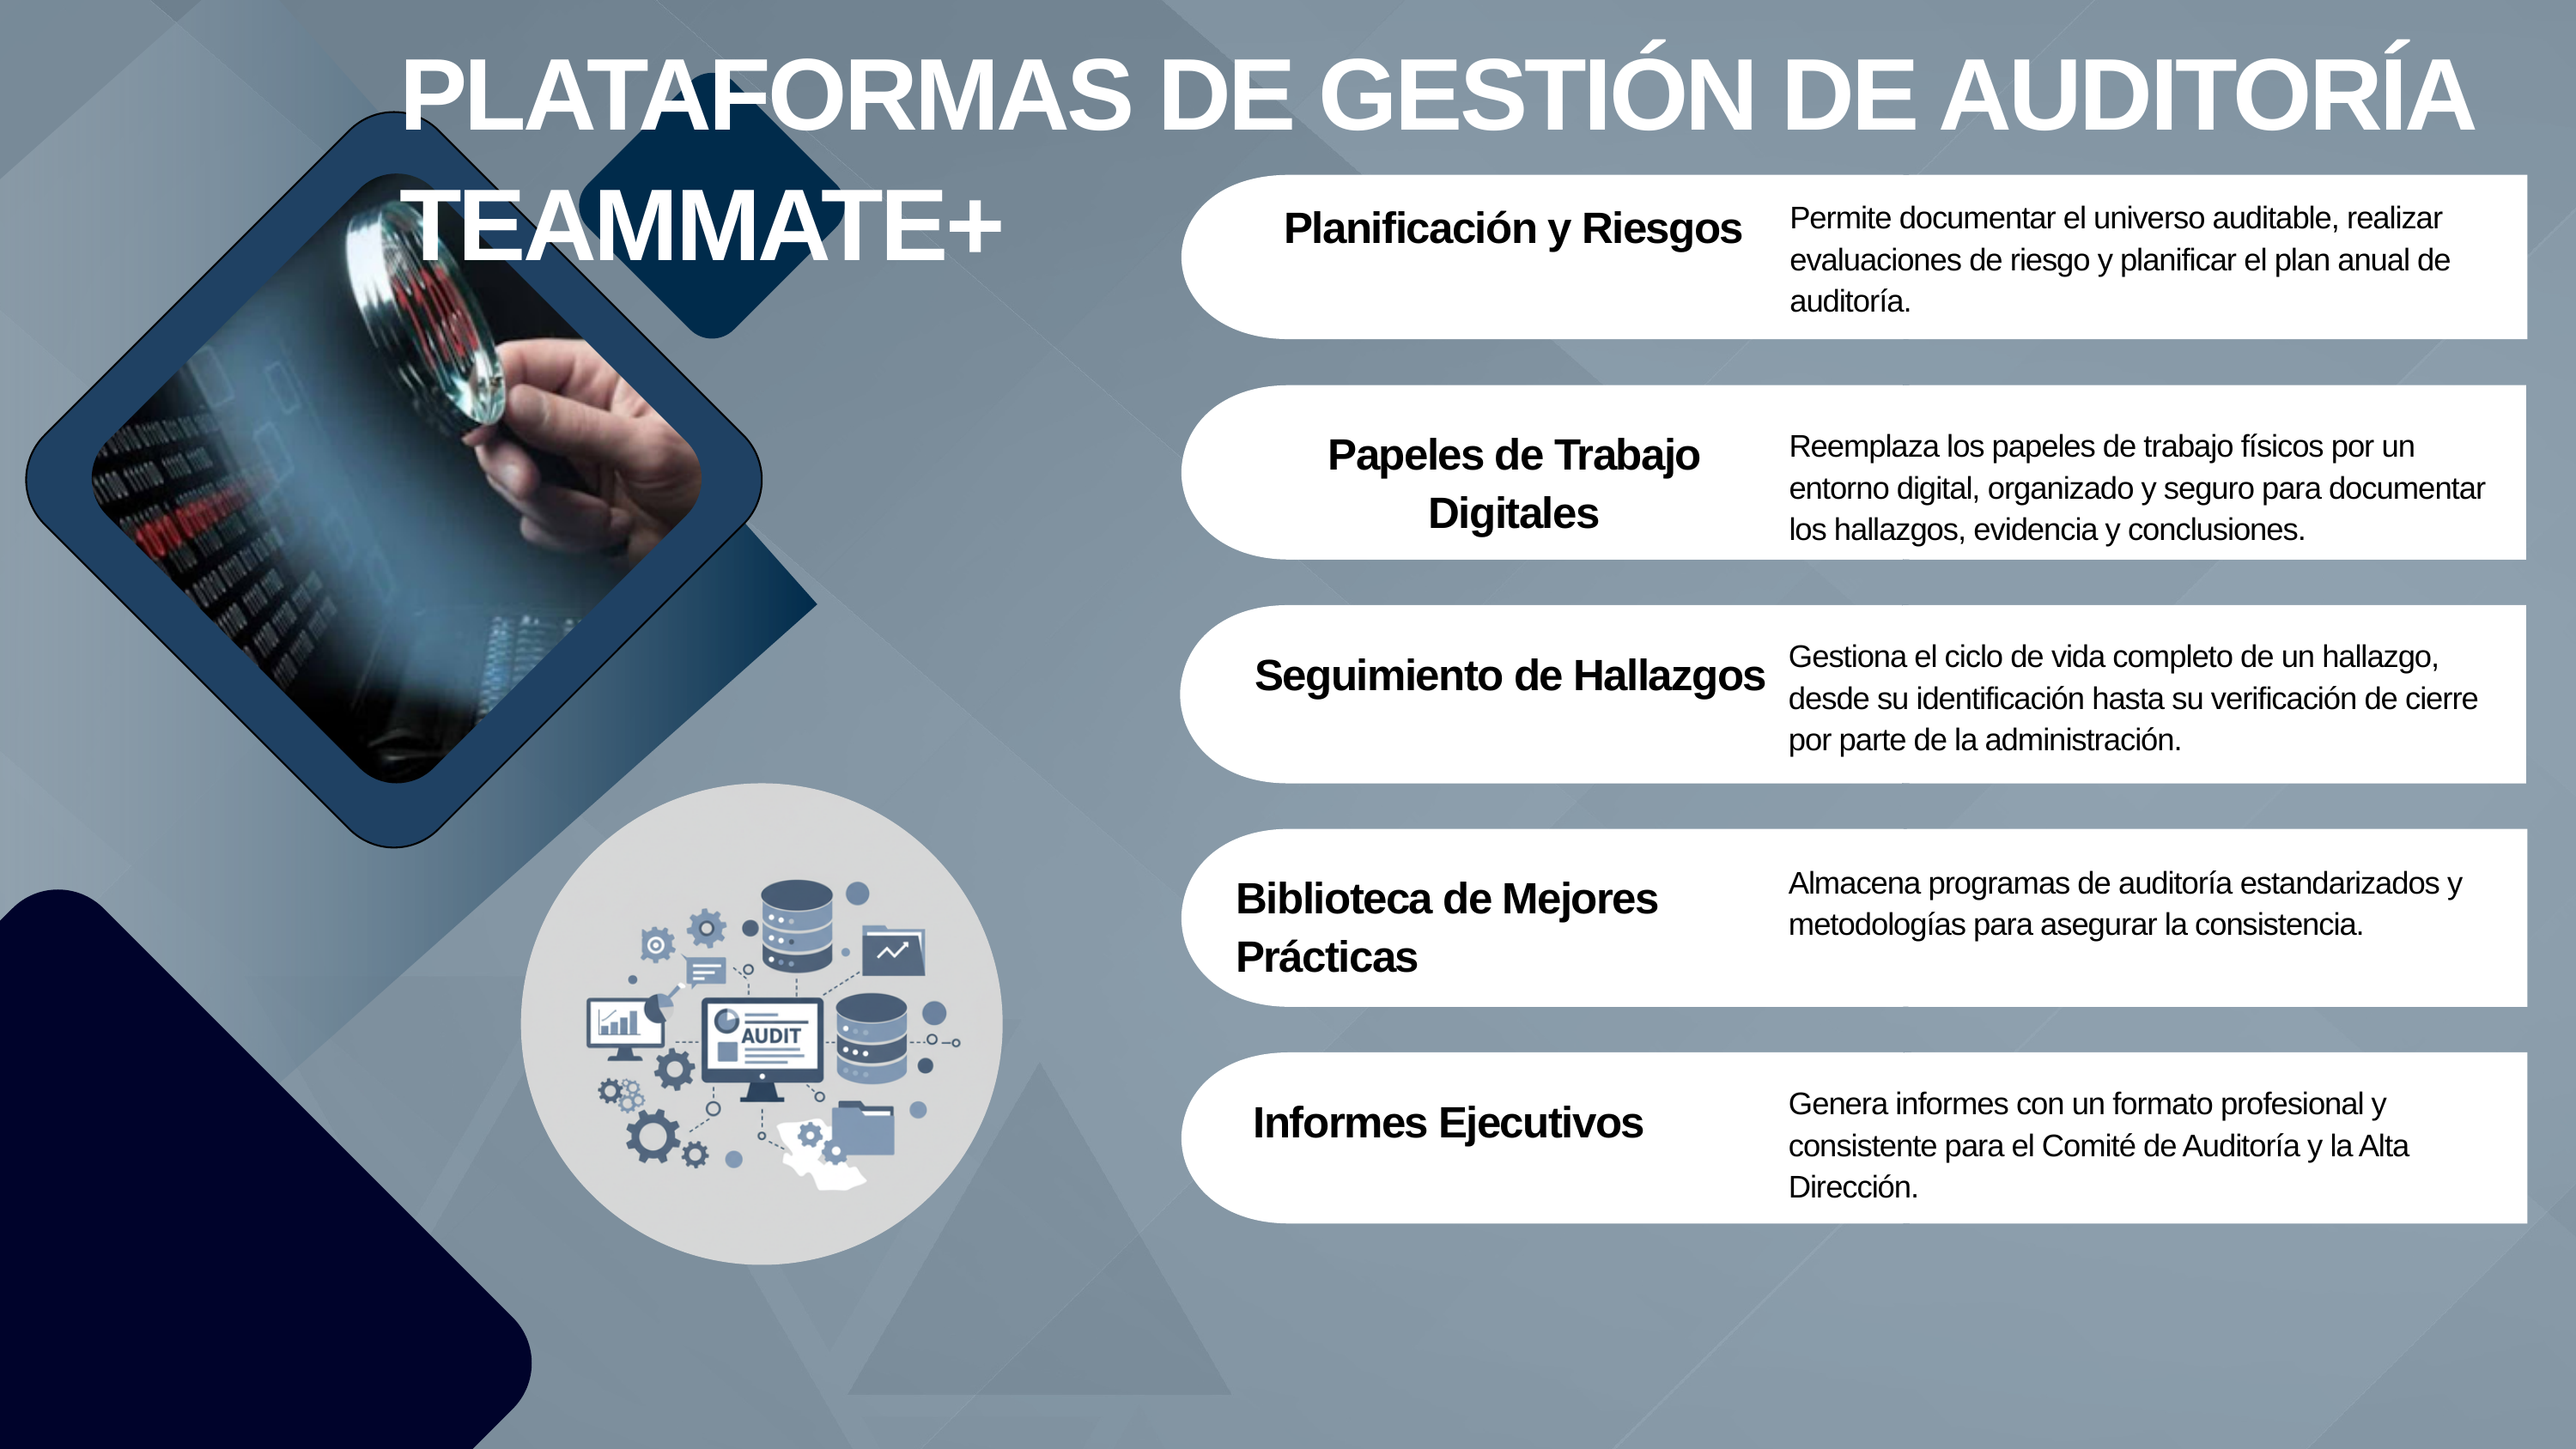

PLATAFORMAS DE GESTIÓN DE AUDITORÍA TEAMMATE+

Planificación y Riesgos
Permite documentar el universo auditable, realizar evaluaciones de riesgo y planificar el plan anual de auditoría.

Papeles de Trabajo Digitales
Reemplaza los papeles de trabajo físicos por un entorno digital, organizado y seguro para documentar los hallazgos, evidencia y conclusiones.

Gestiona el ciclo de vida completo de un hallazgo, desde su identificación hasta su verificación de cierre por parte de la administración.
Seguimiento de Hallazgos

Almacena programas de auditoría estandarizados y metodologías para asegurar la consistencia.
Biblioteca de Mejores Prácticas

Genera informes con un formato profesional y consistente para el Comité de Auditoría y la Alta Dirección.
Informes Ejecutivos